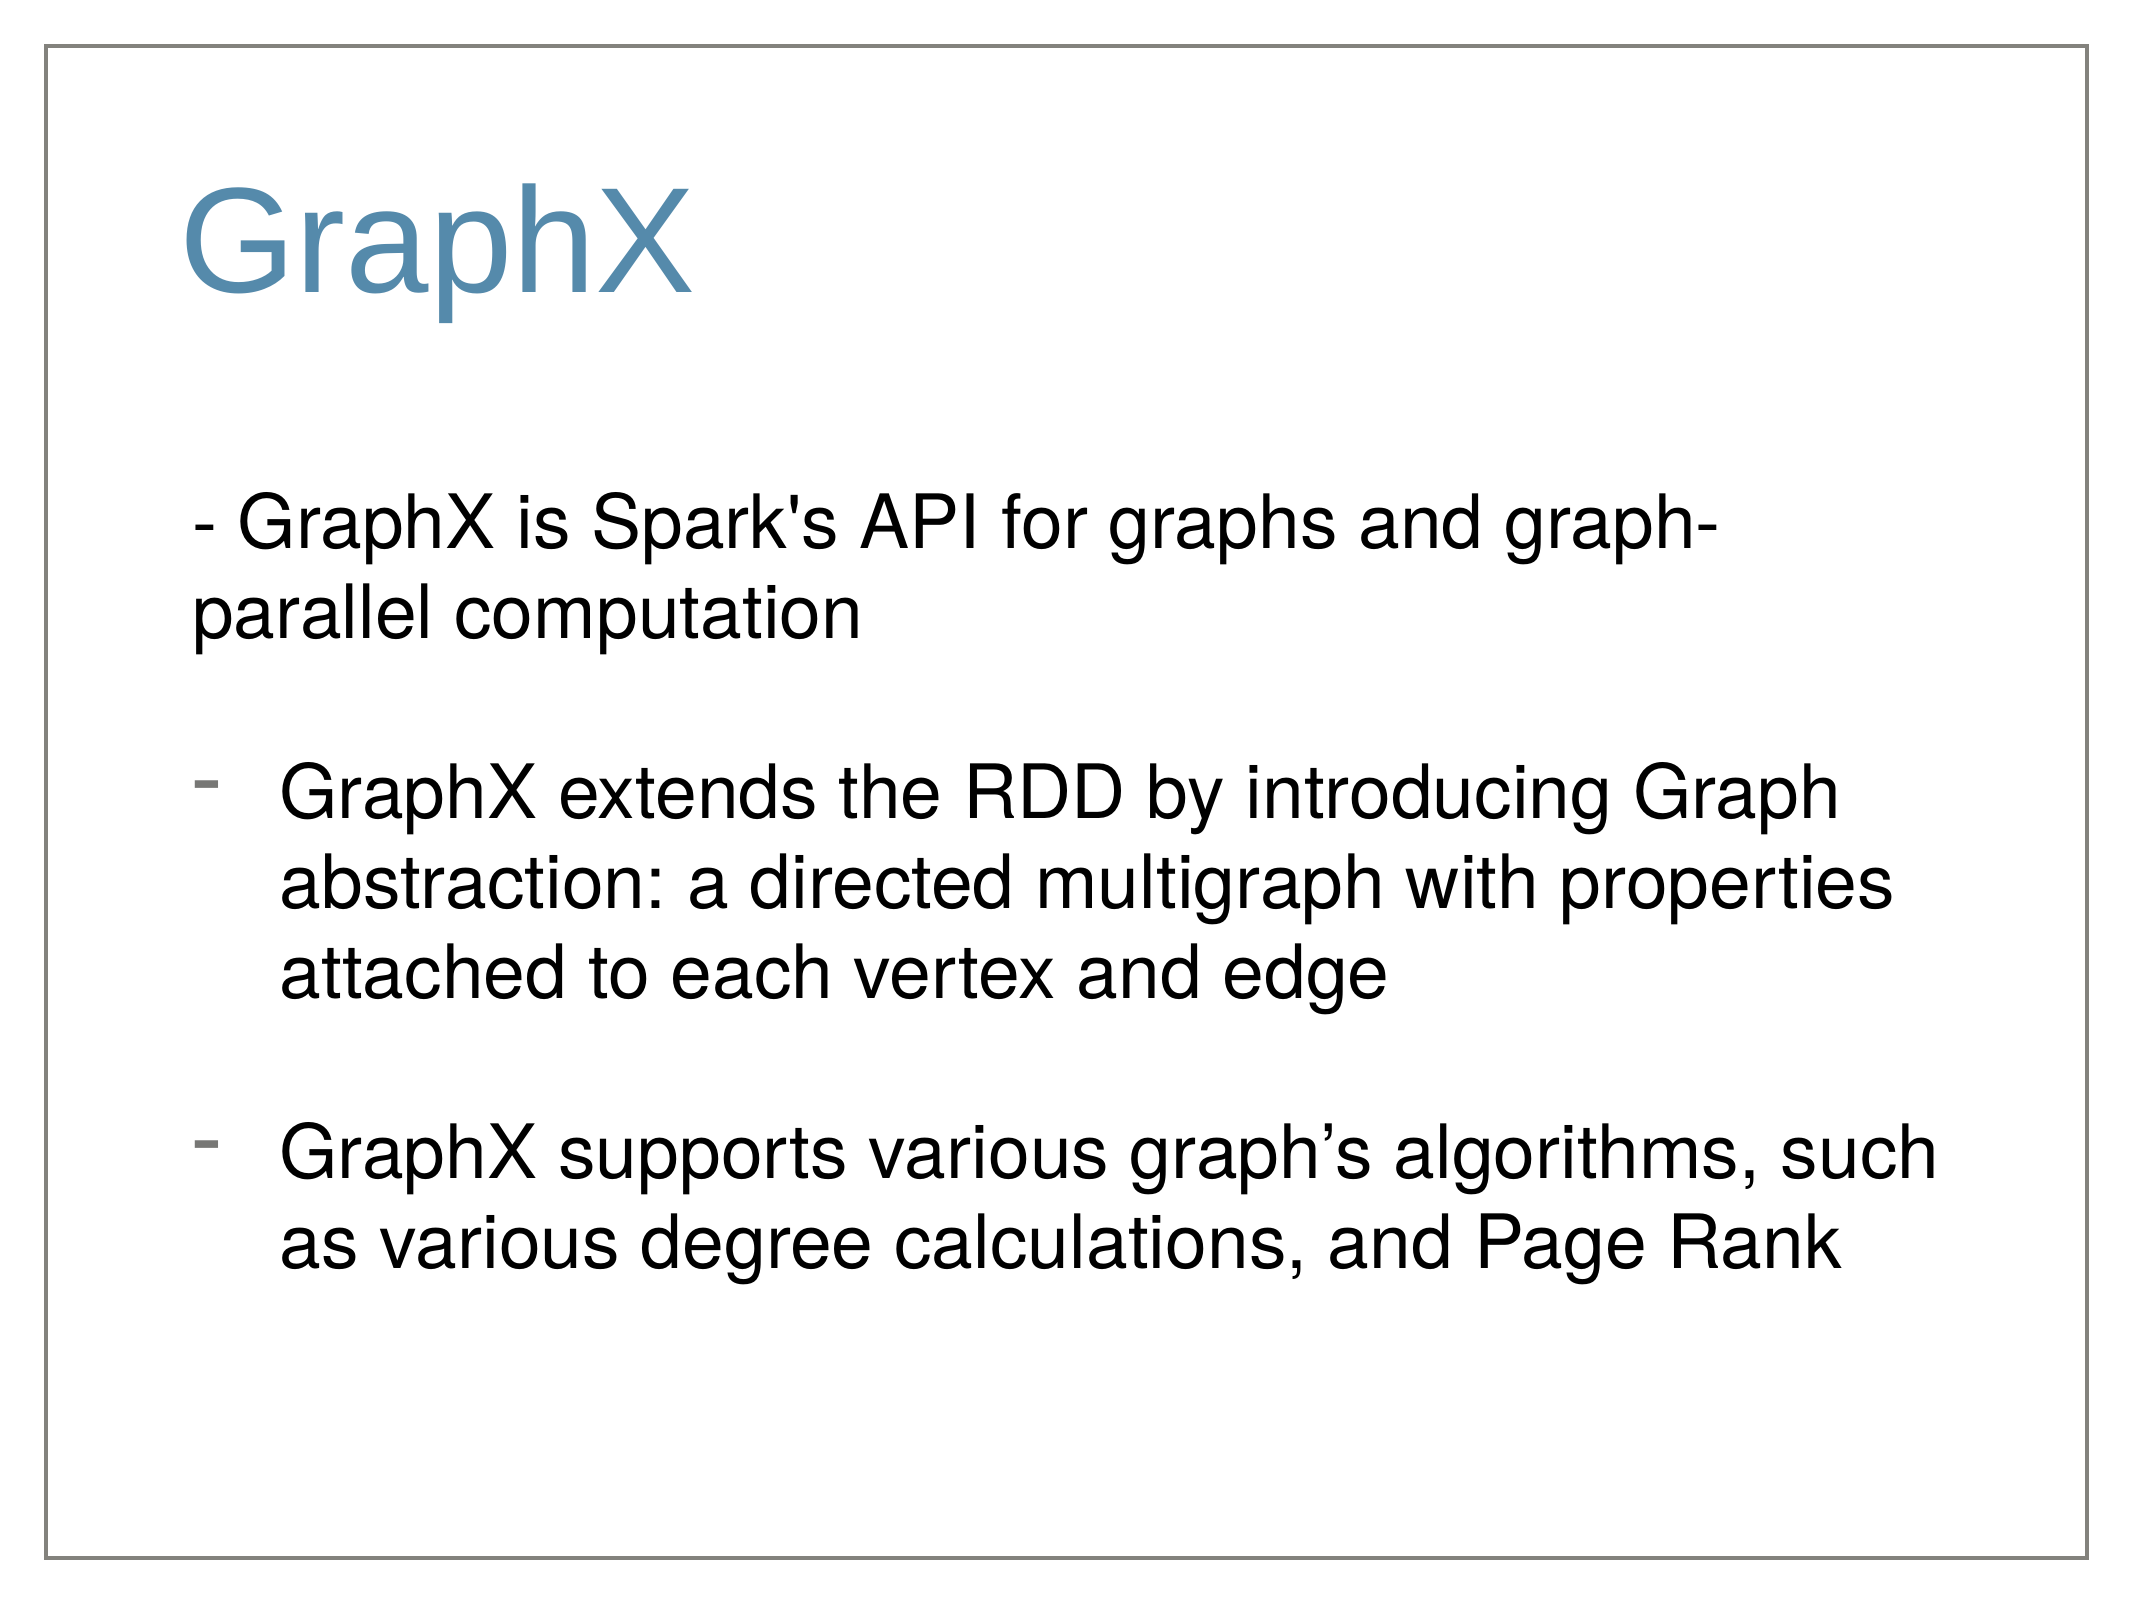

# GraphX
- GraphX is Spark's API for graphs and graph-parallel computation

GraphX extends the RDD by introducing Graph abstraction: a directed multigraph with properties attached to each vertex and edge

GraphX supports various graph’s algorithms, such as various degree calculations, and Page Rank